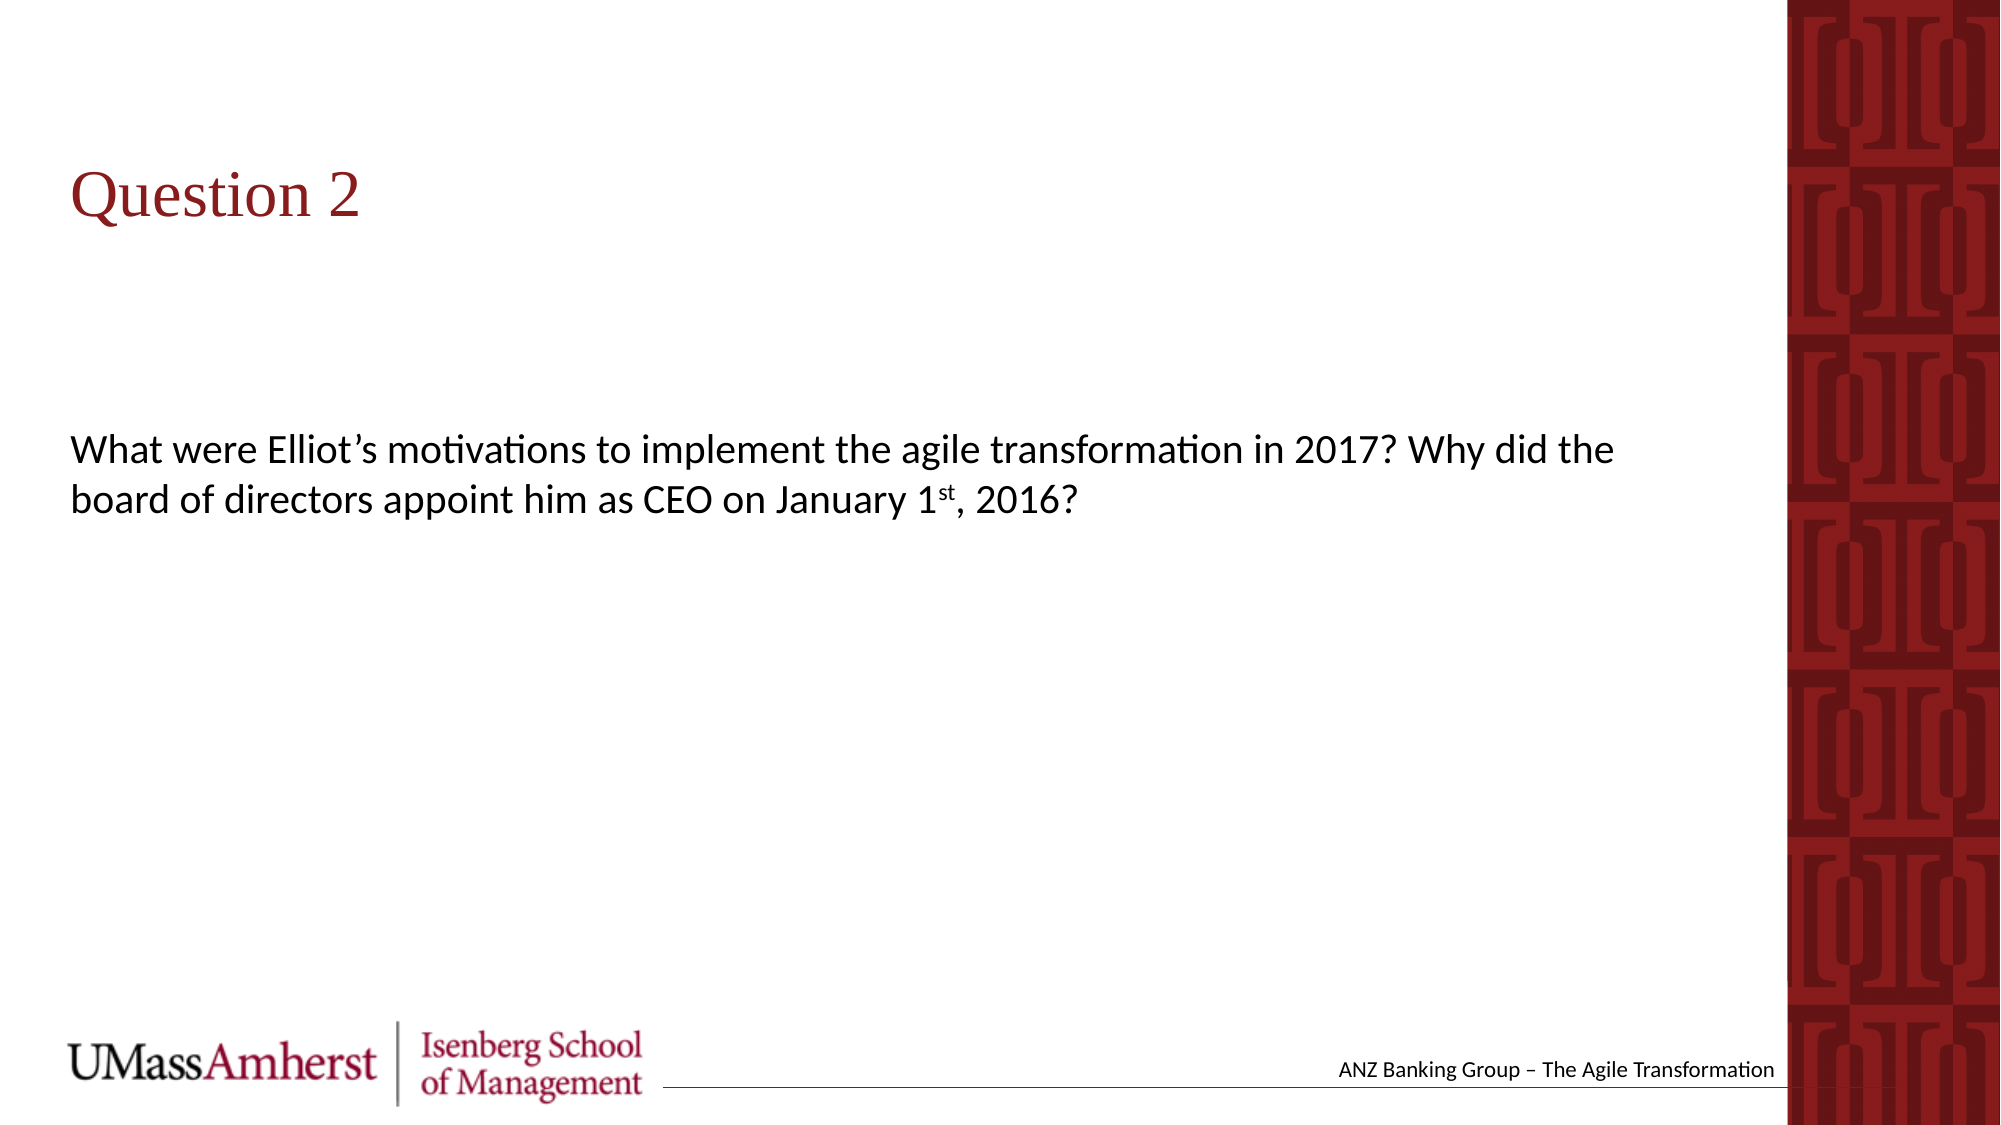

Question 2

What were Elliot’s motivations to implement the agile transformation in 2017? Why did the board of directors appoint him as CEO on January 1st, 2016?